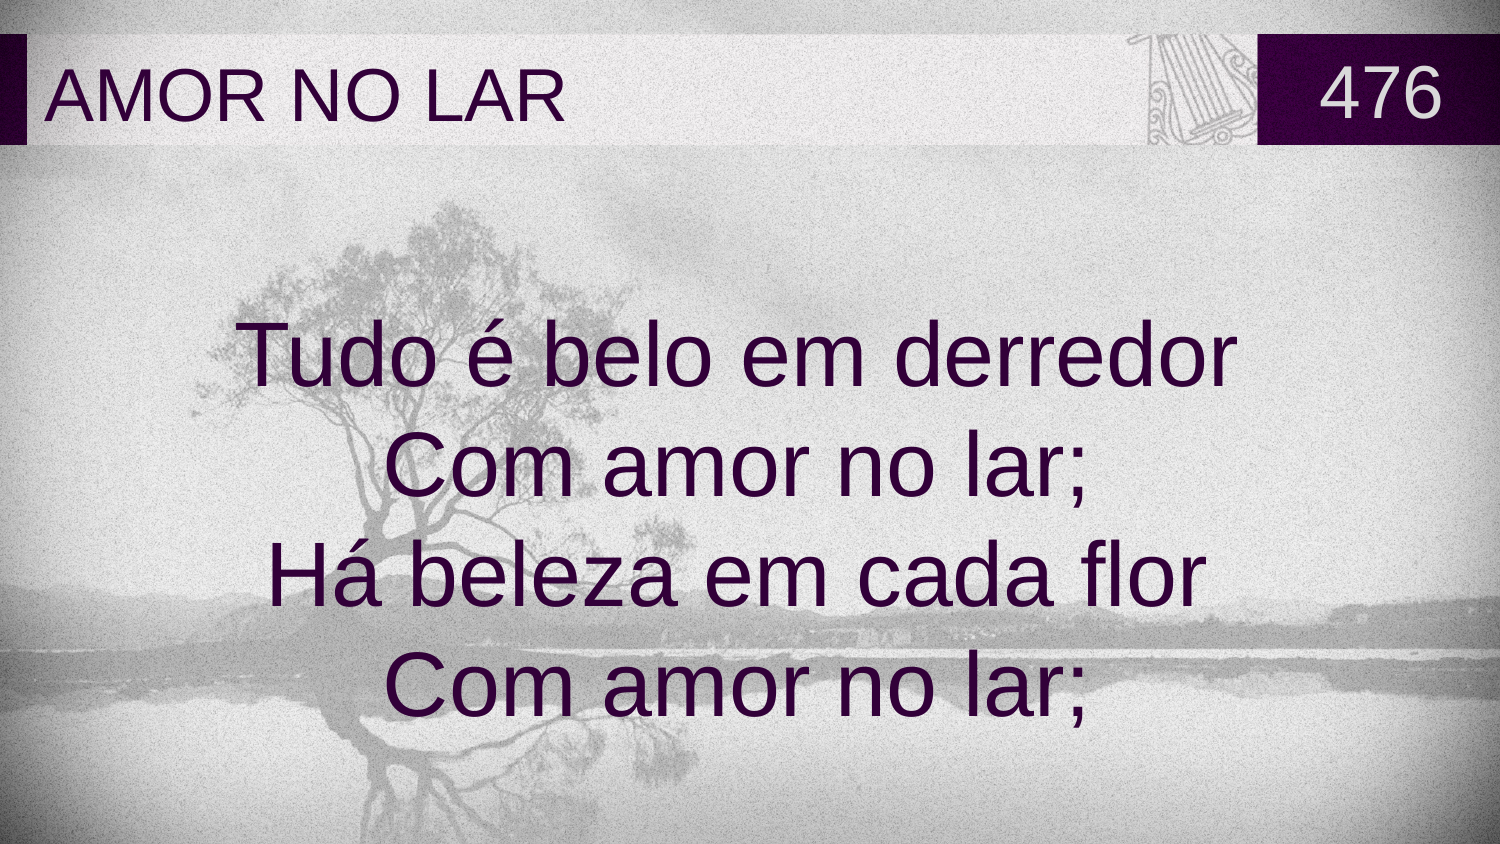

# AMOR NO LAR
476
Tudo é belo em derredor
Com amor no lar;
Há beleza em cada flor
Com amor no lar;